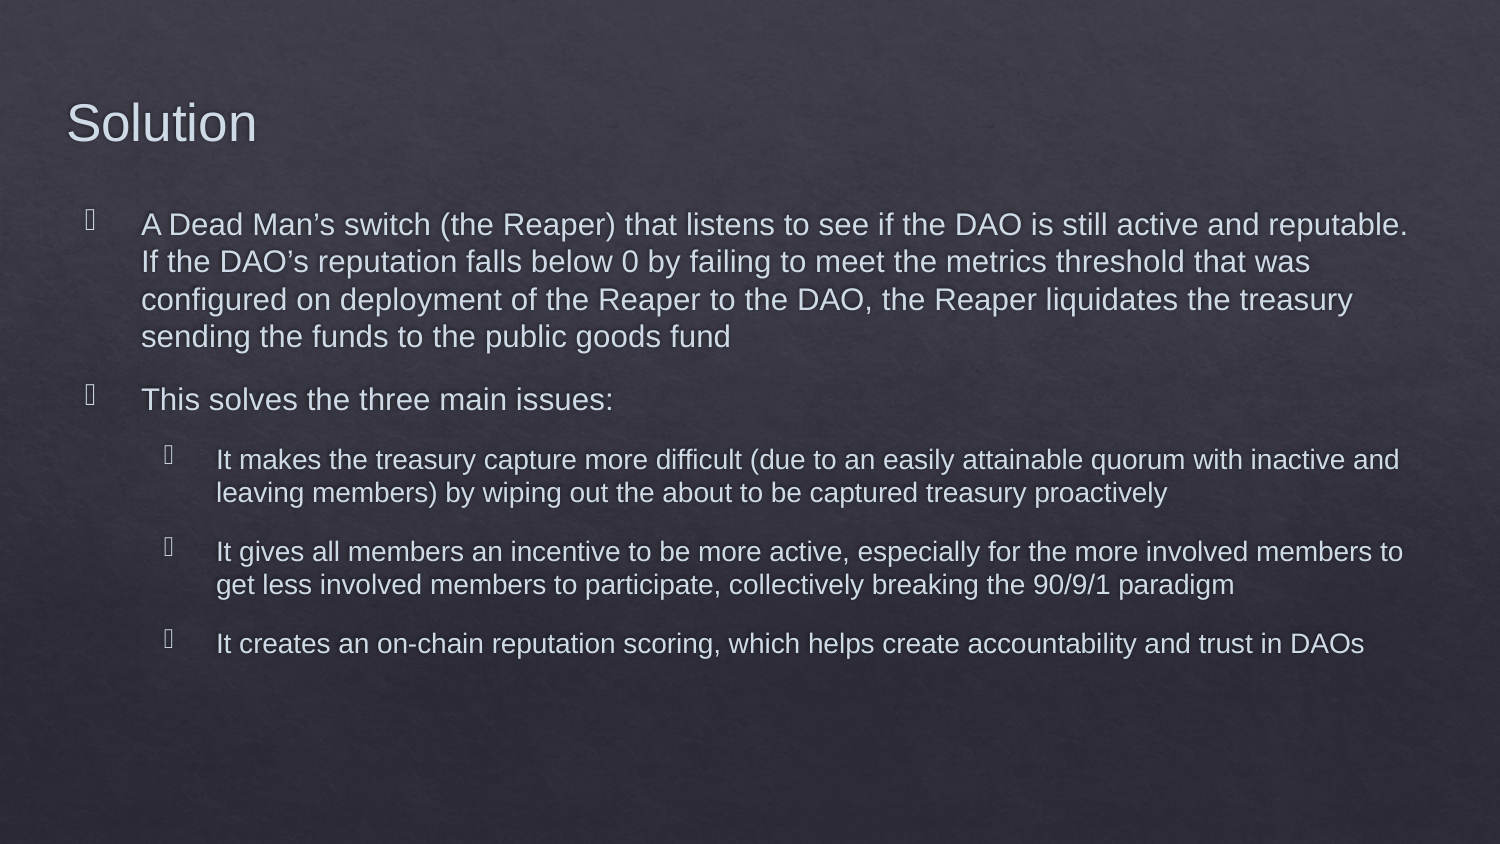

# Solution
A Dead Man’s switch (the Reaper) that listens to see if the DAO is still active and reputable. If the DAO’s reputation falls below 0 by failing to meet the metrics threshold that was configured on deployment of the Reaper to the DAO, the Reaper liquidates the treasury sending the funds to the public goods fund
This solves the three main issues:
It makes the treasury capture more difficult (due to an easily attainable quorum with inactive and leaving members) by wiping out the about to be captured treasury proactively
It gives all members an incentive to be more active, especially for the more involved members to get less involved members to participate, collectively breaking the 90/9/1 paradigm
It creates an on-chain reputation scoring, which helps create accountability and trust in DAOs